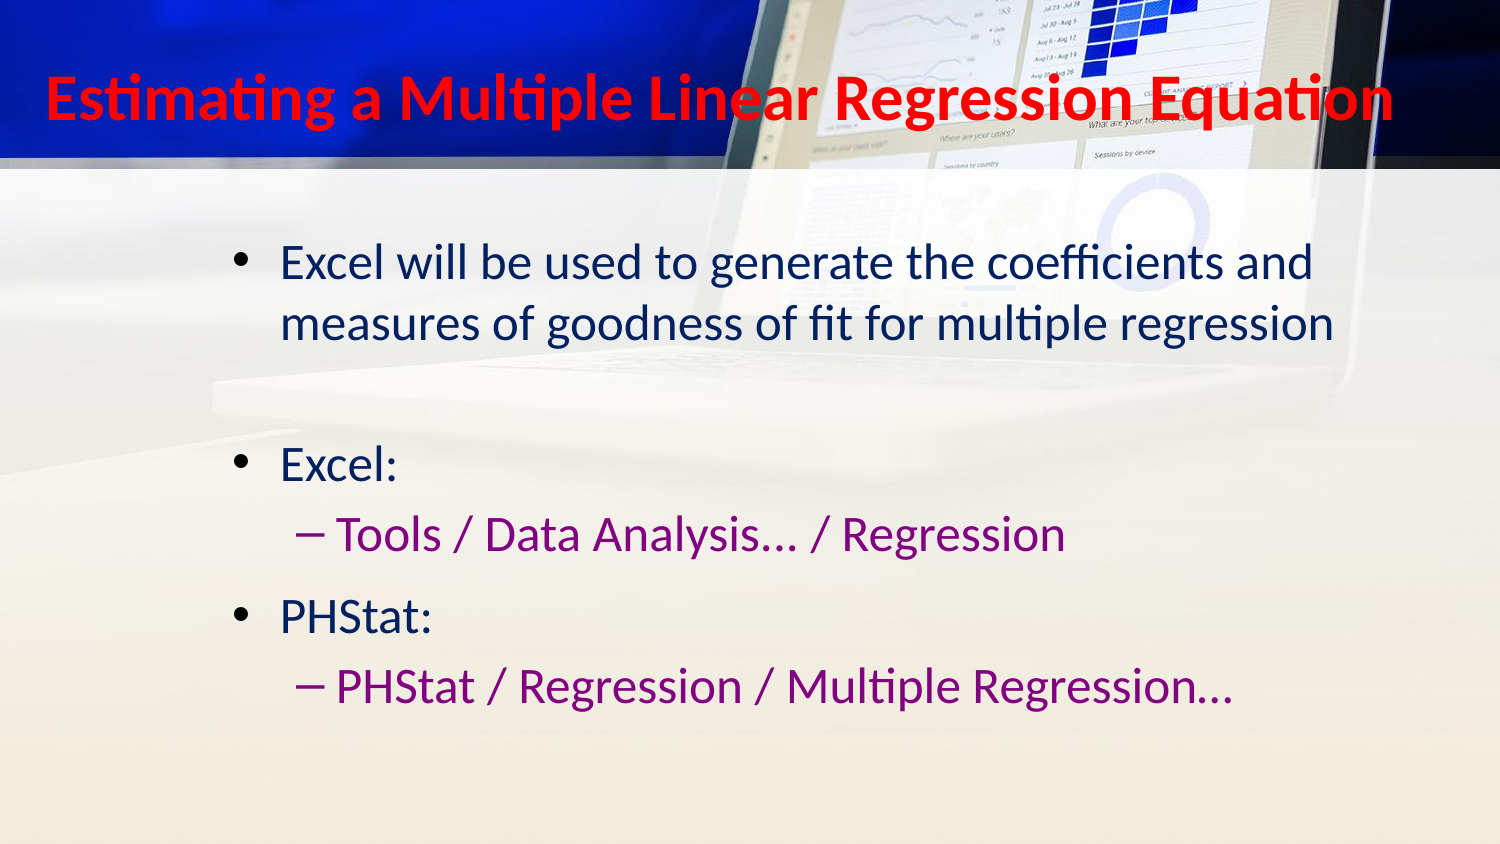

# Estimating a Multiple Linear Regression Equation
Excel will be used to generate the coefficients and measures of goodness of fit for multiple regression

Excel:
Tools / Data Analysis... / Regression
PHStat:
PHStat / Regression / Multiple Regression…